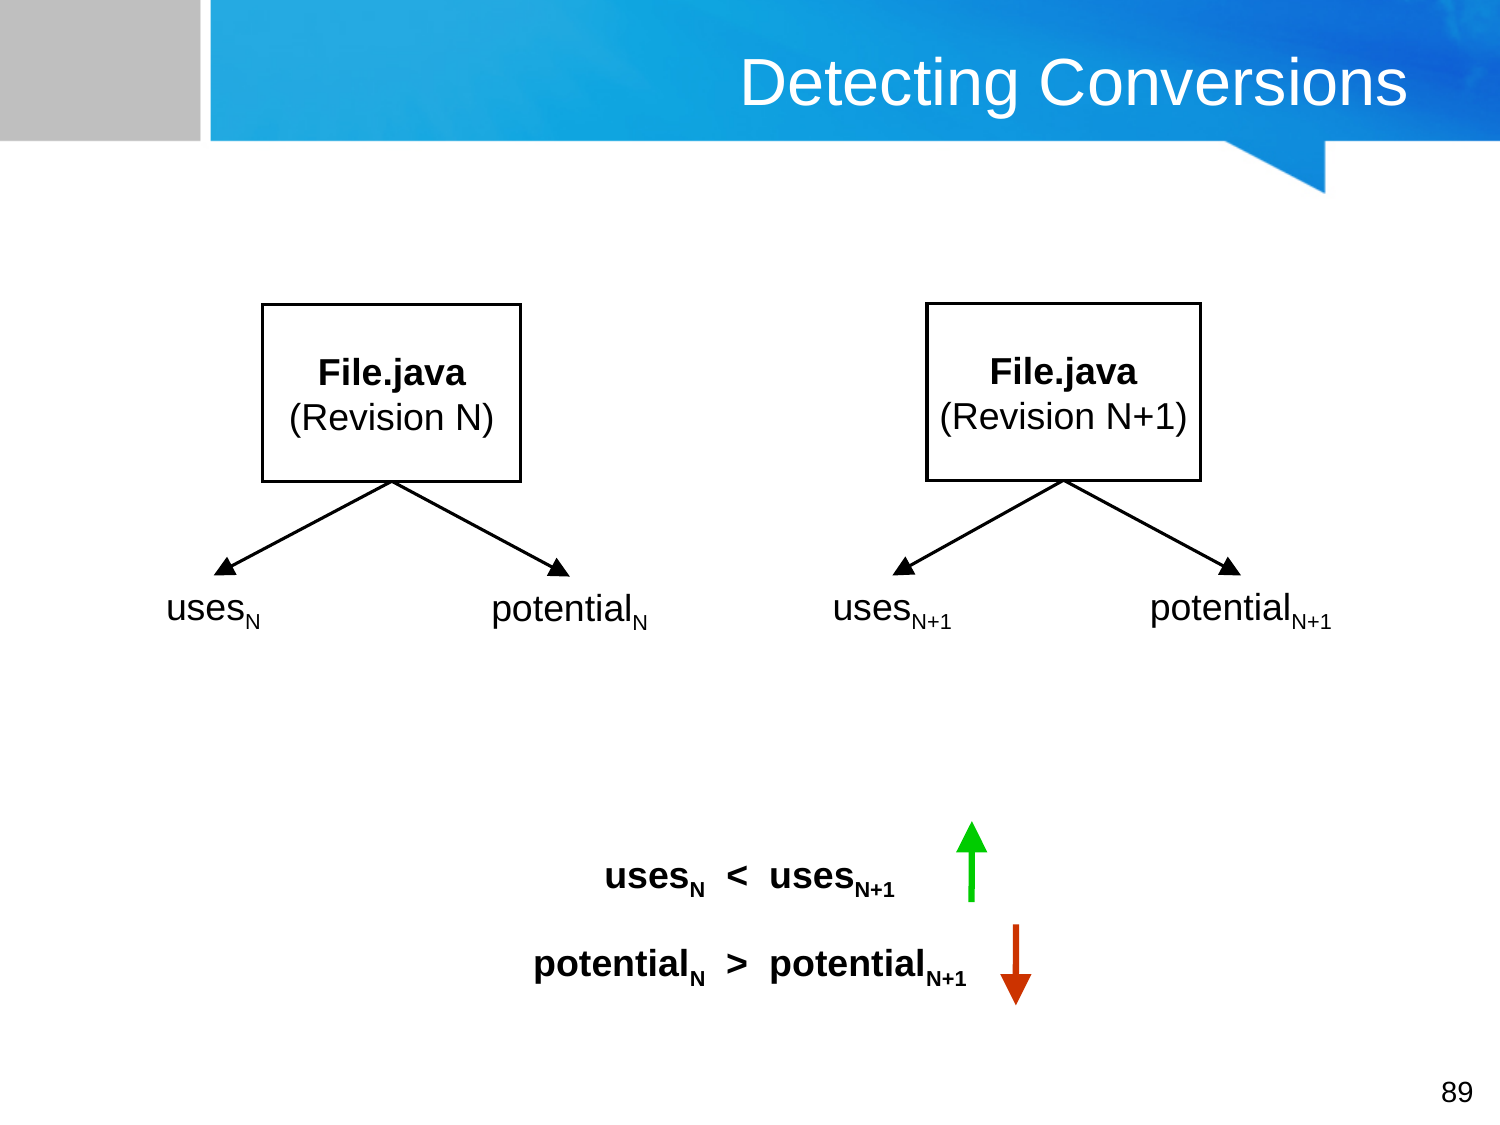

# Detecting Conversions
File.java
(Revision N+1)
File.java
(Revision N)
usesN
usesN+1
potentialN+1
potentialN

usesN  <  usesN+1

potentialN  >  potentialN+1
89